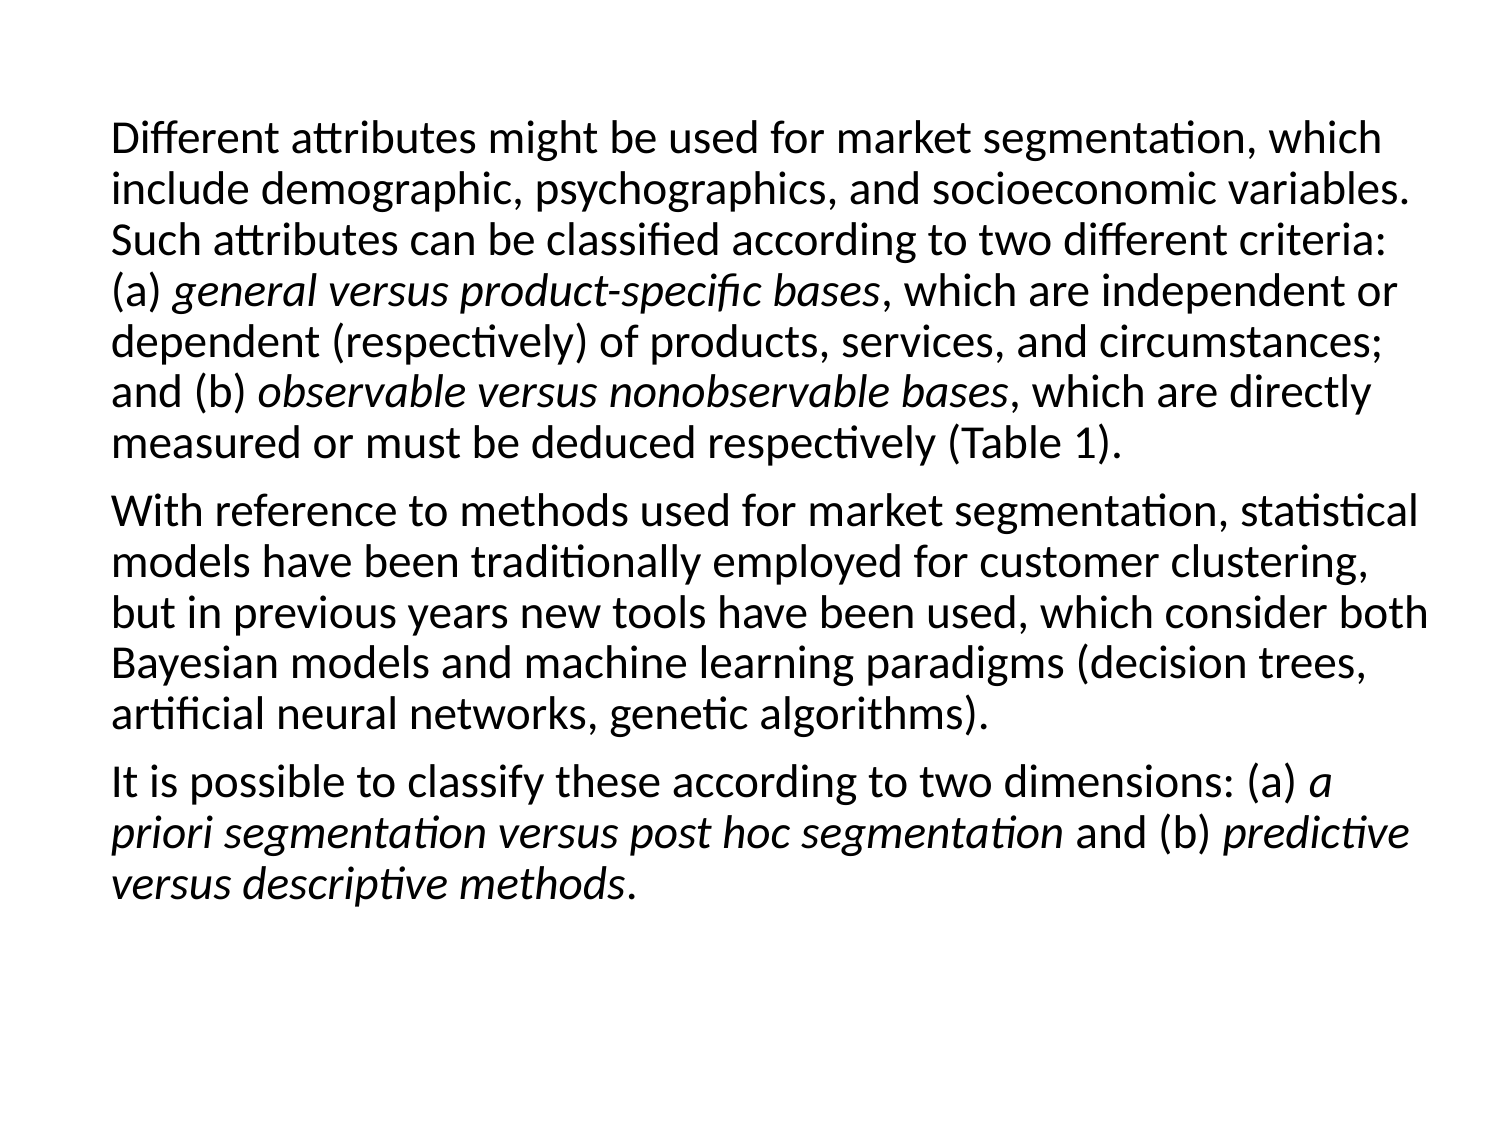

Different attributes might be used for market segmentation, which include demographic, psychographics, and socioeconomic variables.
Such attributes can be classified according to two different criteria: (a) general versus product-specific bases, which are independent or dependent (respectively) of products, services, and circumstances; and (b) observable versus nonobservable bases, which are directly measured or must be deduced respectively (Table 1).
With reference to methods used for market segmentation, statistical models have been traditionally employed for customer clustering, but in previous years new tools have been used, which consider both Bayesian models and machine learning paradigms (decision trees, artificial neural networks, genetic algorithms).
It is possible to classify these according to two dimensions: (a) a priori segmentation versus post hoc segmentation and (b) predictive versus descriptive methods.